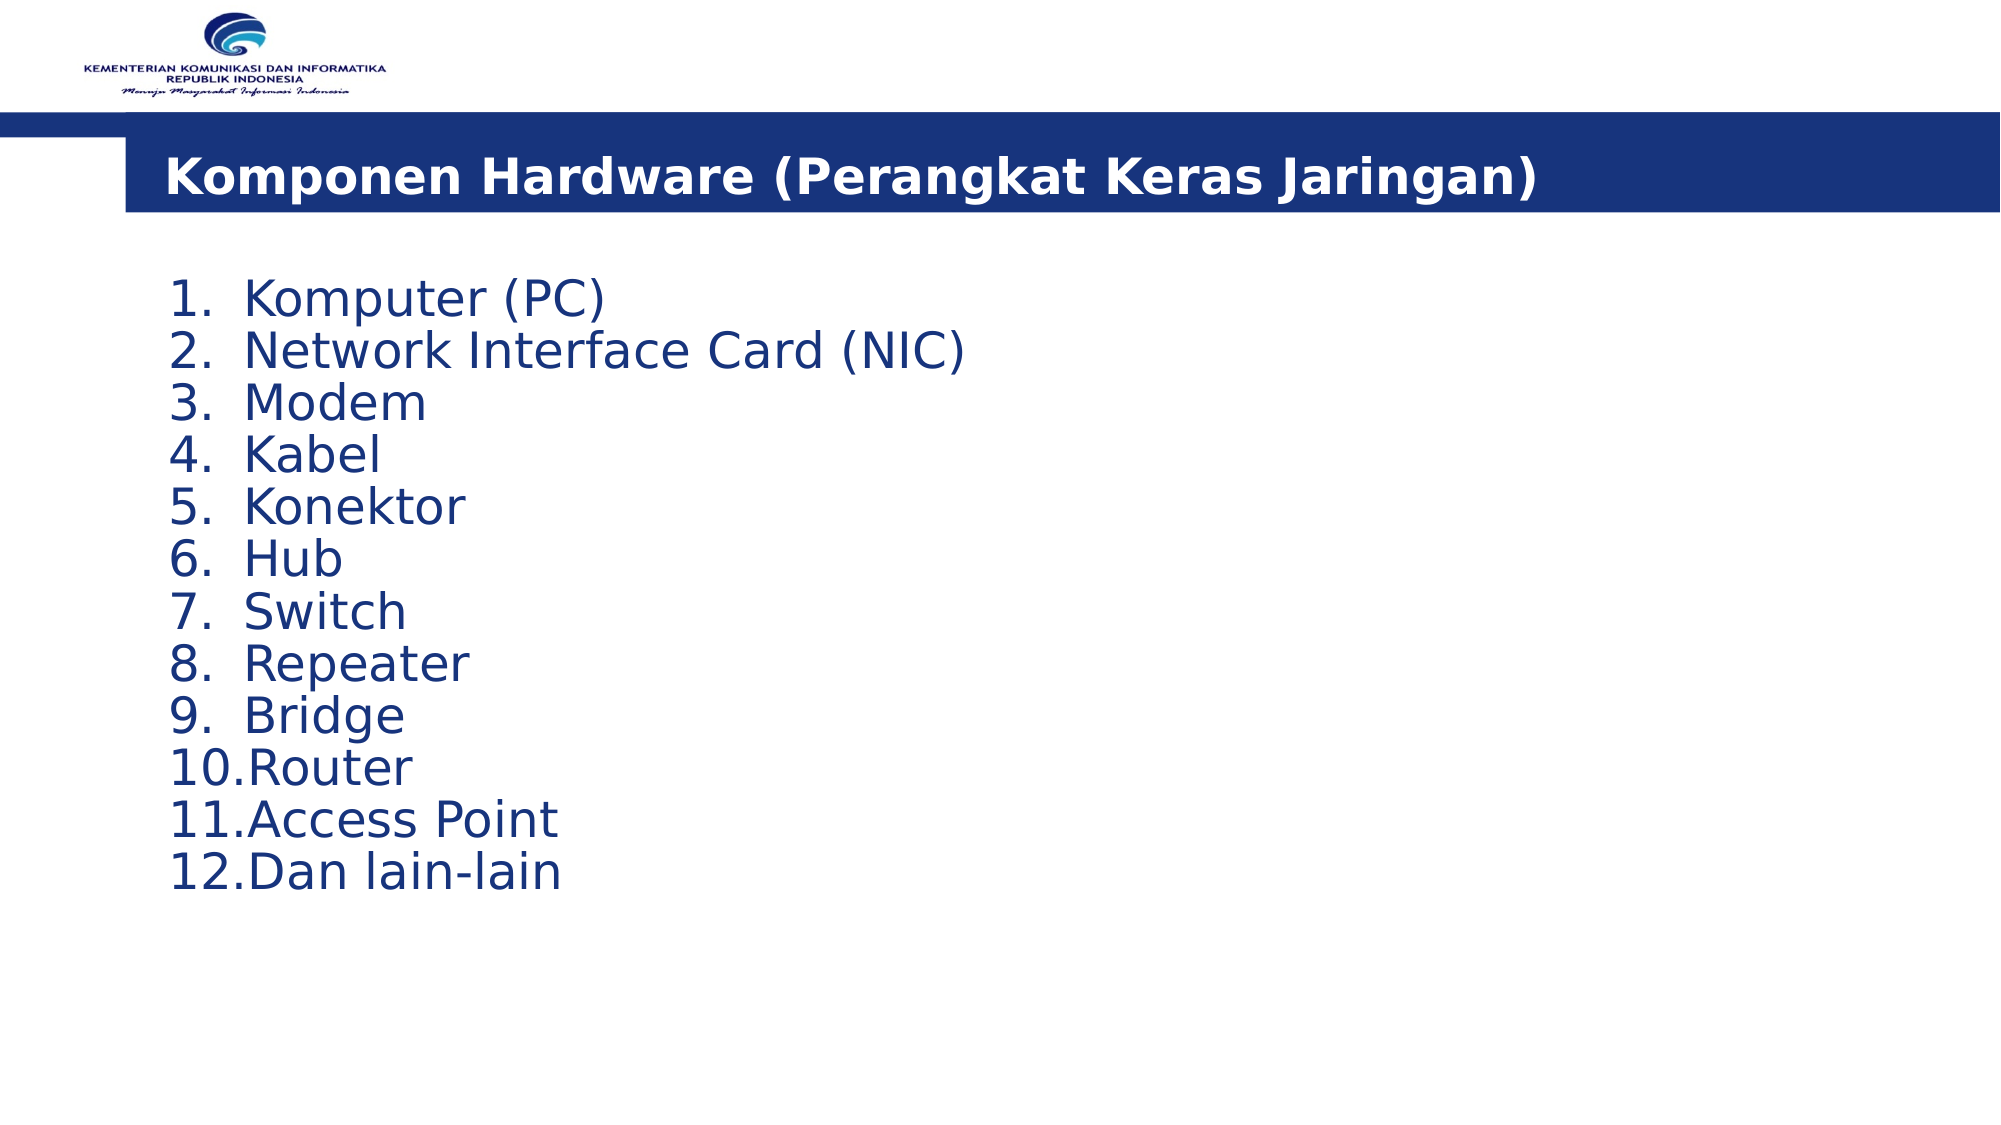

Komponen Hardware (Perangkat Keras Jaringan)
Komputer (PC)
Network Interface Card (NIC)
Modem
Kabel
Konektor
Hub
Switch
Repeater
Bridge
Router
Access Point
Dan lain-lain